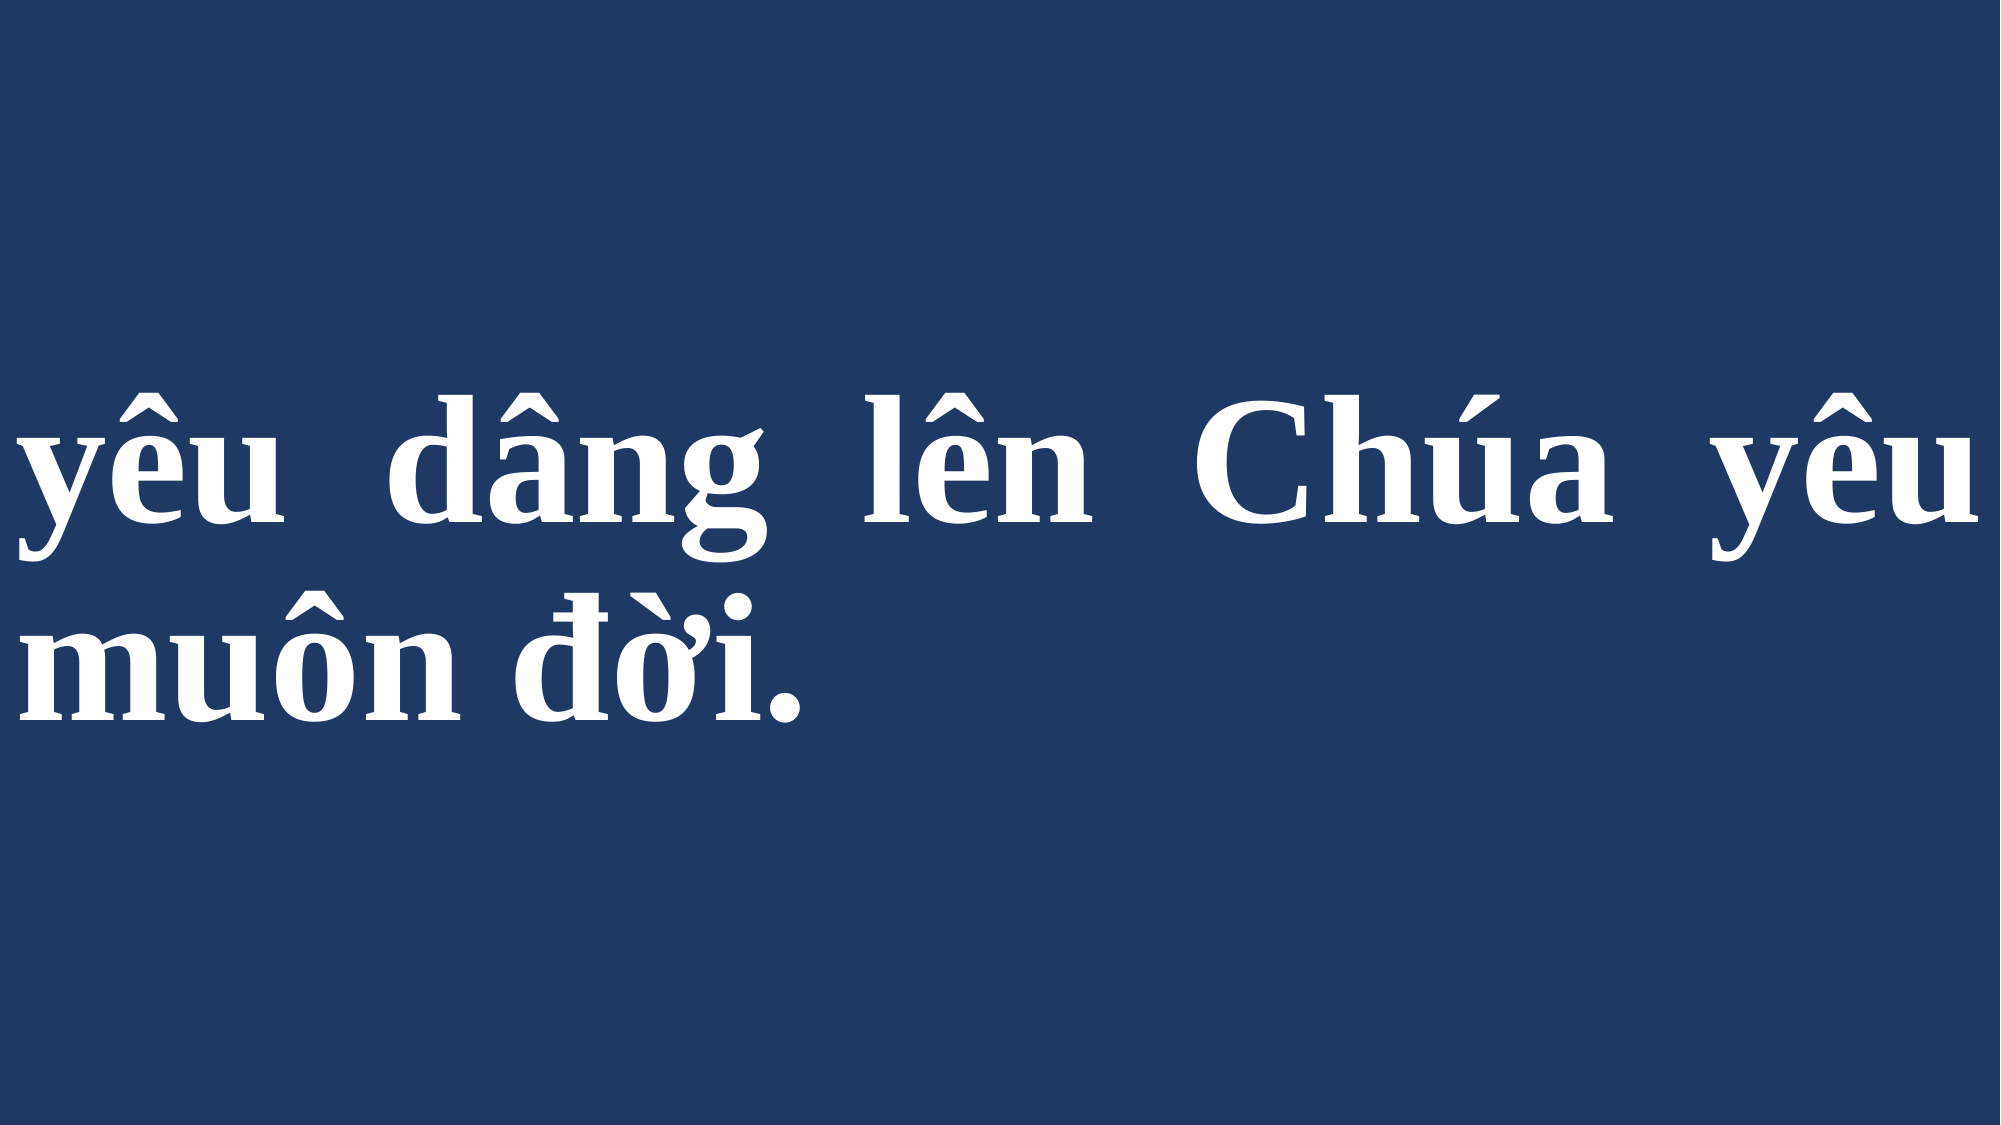

# yêu dâng lên Chúa yêu muôn đời.